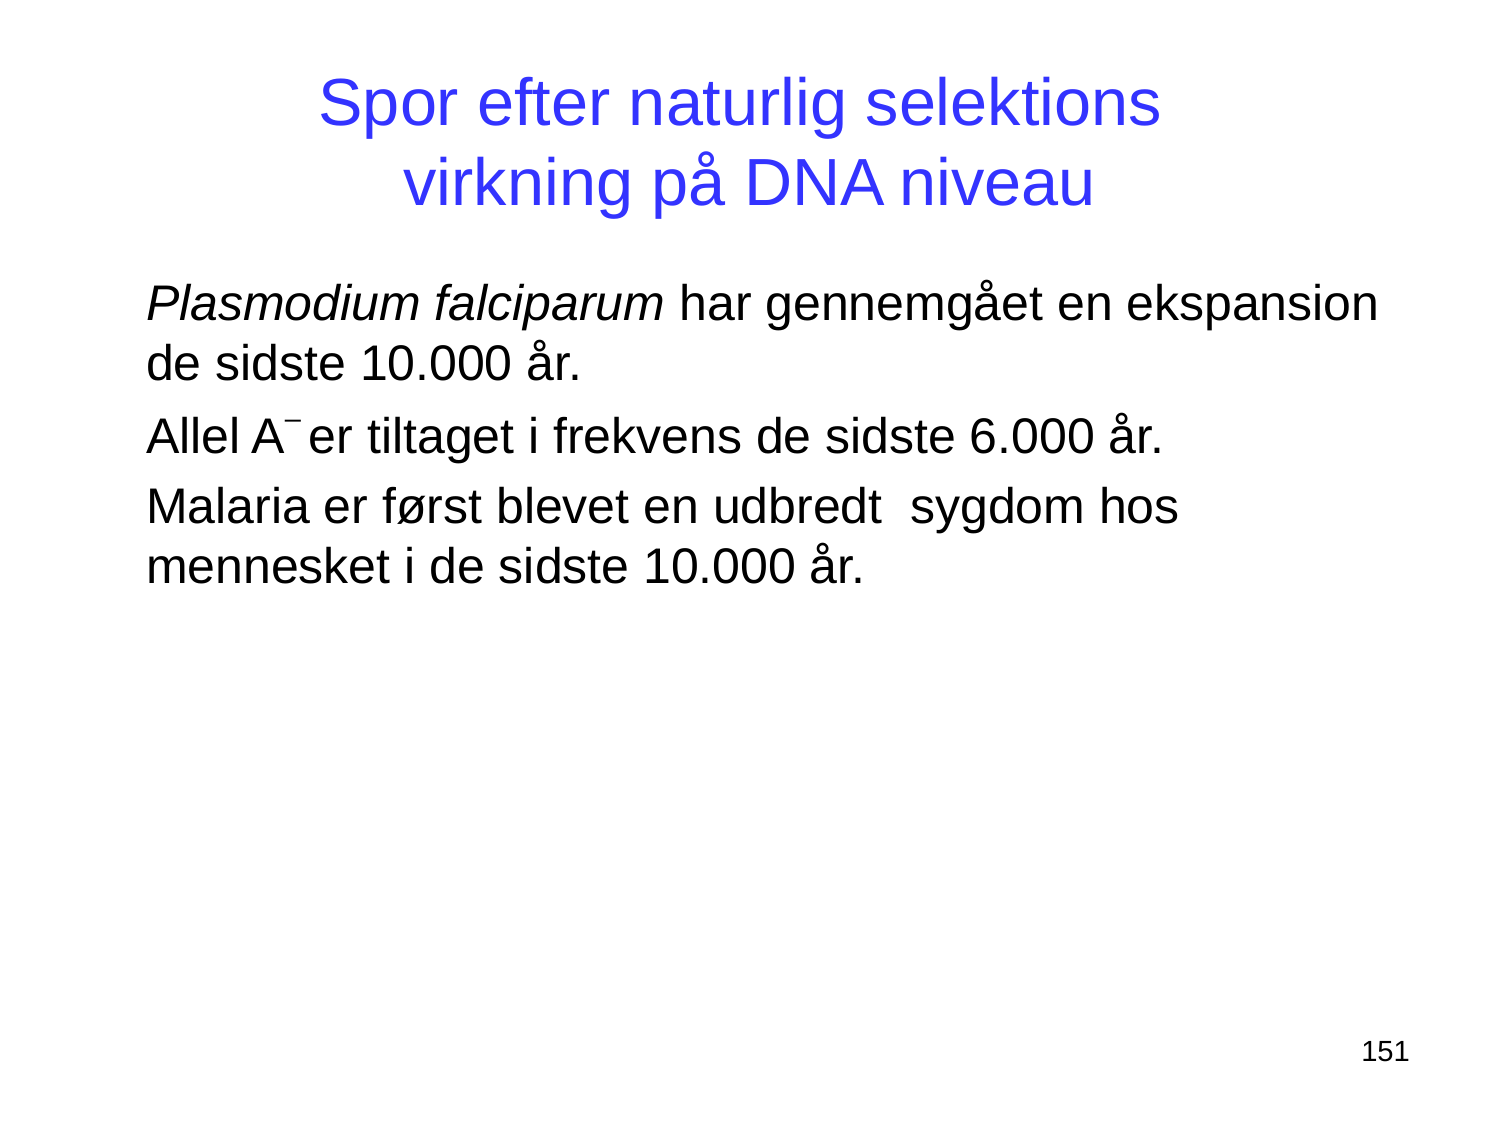

# Spor efter naturlig selektions virkning på DNA niveau
	Plasmodium falciparum har gennemgået en ekspansion de sidste 10.000 år.
	Allel A– er tiltaget i frekvens de sidste 6.000 år.
	Malaria er først blevet en udbredt  sygdom hos mennesket i de sidste 10.000 år.
151